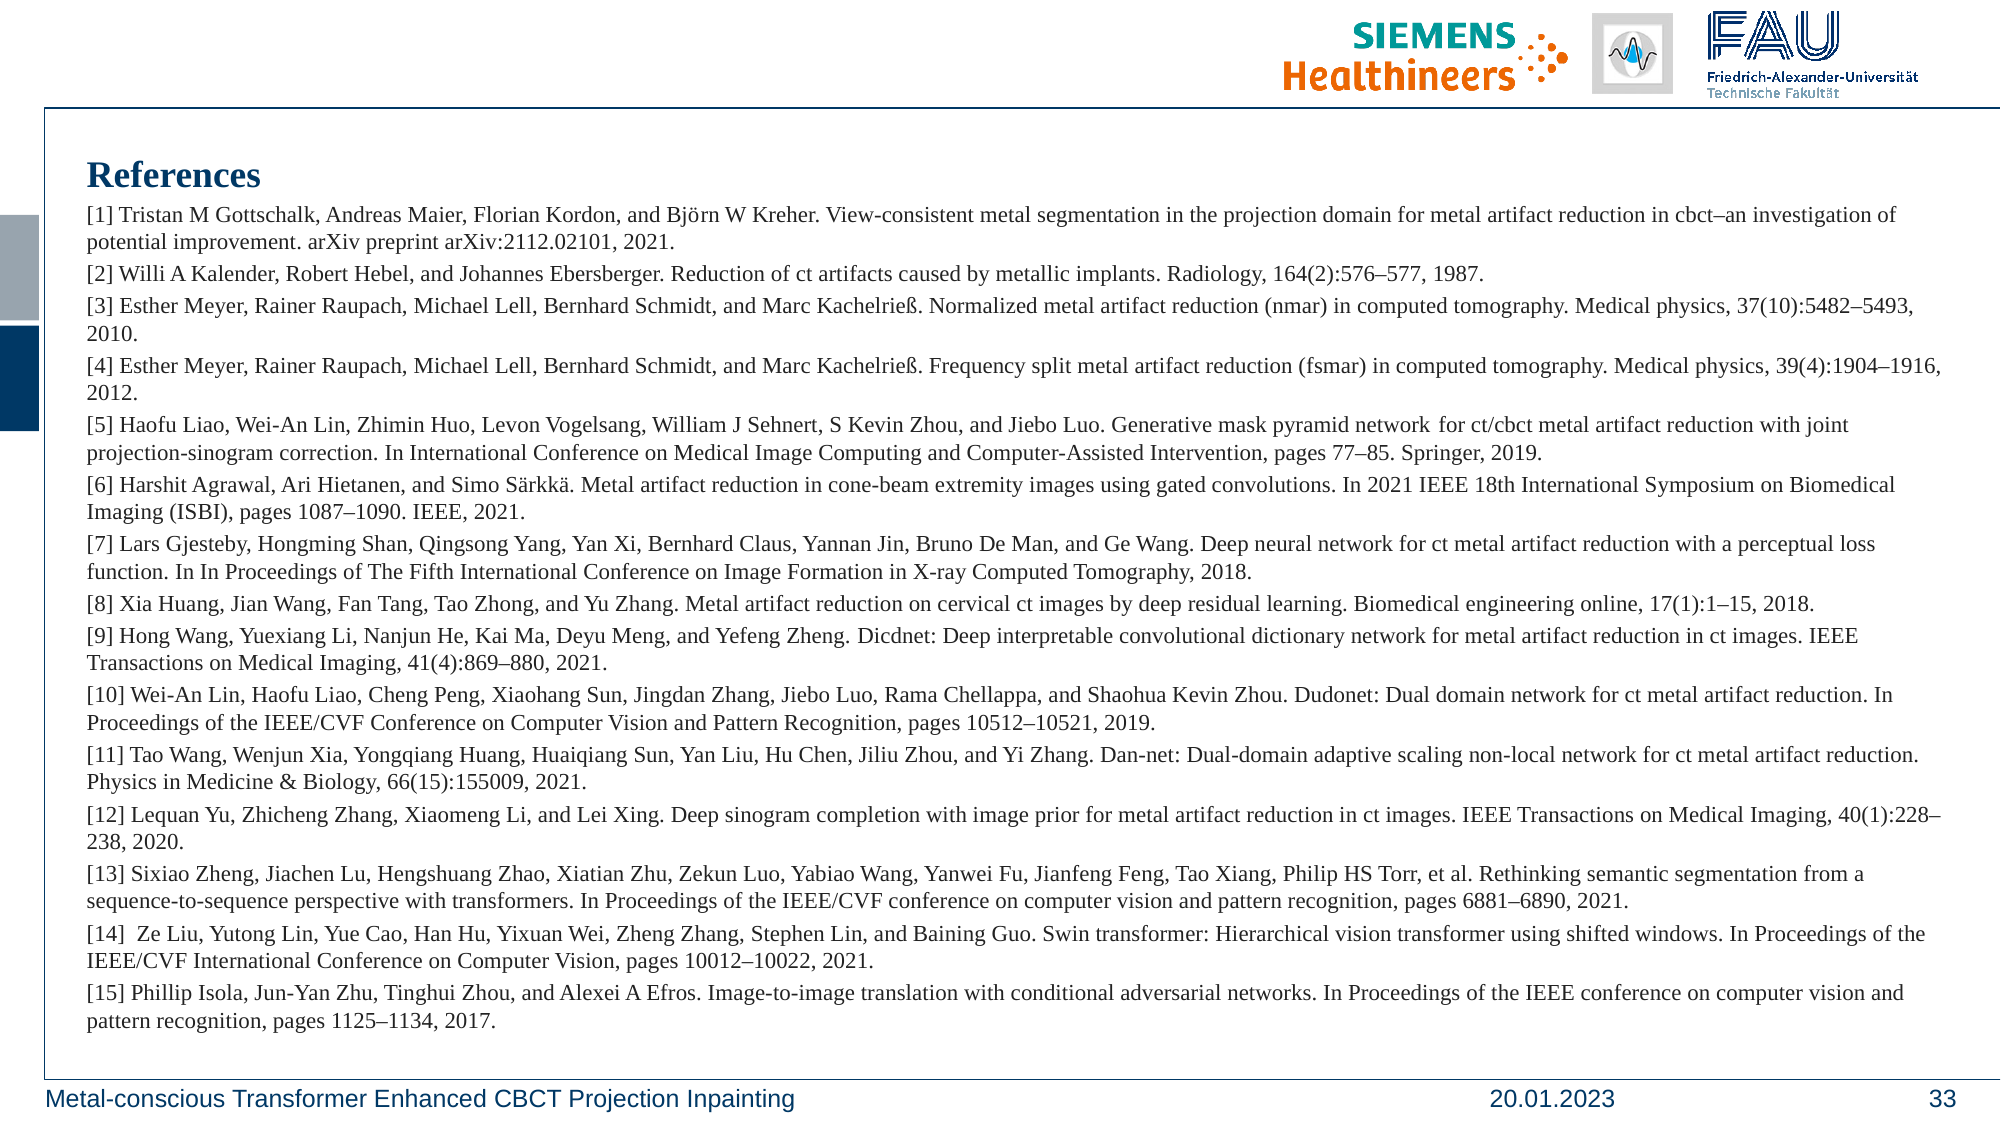

References
[1] Tristan M Gottschalk, Andreas Maier, Florian Kordon, and Björn W Kreher. View-consistent metal segmentation in the projection domain for metal artifact reduction in cbct–an investigation of potential improvement. arXiv preprint arXiv:2112.02101, 2021.
[2] Willi A Kalender, Robert Hebel, and Johannes Ebersberger. Reduction of ct artifacts caused by metallic implants. Radiology, 164(2):576–577, 1987.
[3] Esther Meyer, Rainer Raupach, Michael Lell, Bernhard Schmidt, and Marc Kachelrieß. Normalized metal artifact reduction (nmar) in computed tomography. Medical physics, 37(10):5482–5493, 2010.
[4] Esther Meyer, Rainer Raupach, Michael Lell, Bernhard Schmidt, and Marc Kachelrieß. Frequency split metal artifact reduction (fsmar) in computed tomography. Medical physics, 39(4):1904–1916, 2012.
[5] Haofu Liao, Wei-An Lin, Zhimin Huo, Levon Vogelsang, William J Sehnert, S Kevin Zhou, and Jiebo Luo. Generative mask pyramid network for ct/cbct metal artifact reduction with joint projection-sinogram correction. In International Conference on Medical Image Computing and Computer-Assisted Intervention, pages 77–85. Springer, 2019.
[6] Harshit Agrawal, Ari Hietanen, and Simo Särkkä. Metal artifact reduction in cone-beam extremity images using gated convolutions. In 2021 IEEE 18th International Symposium on Biomedical Imaging (ISBI), pages 1087–1090. IEEE, 2021.
[7] Lars Gjesteby, Hongming Shan, Qingsong Yang, Yan Xi, Bernhard Claus, Yannan Jin, Bruno De Man, and Ge Wang. Deep neural network for ct metal artifact reduction with a perceptual loss function. In In Proceedings of The Fifth International Conference on Image Formation in X-ray Computed Tomography, 2018.
[8] Xia Huang, Jian Wang, Fan Tang, Tao Zhong, and Yu Zhang. Metal artifact reduction on cervical ct images by deep residual learning. Biomedical engineering online, 17(1):1–15, 2018.
[9] Hong Wang, Yuexiang Li, Nanjun He, Kai Ma, Deyu Meng, and Yefeng Zheng. Dicdnet: Deep interpretable convolutional dictionary network for metal artifact reduction in ct images. IEEE Transactions on Medical Imaging, 41(4):869–880, 2021.
[10] Wei-An Lin, Haofu Liao, Cheng Peng, Xiaohang Sun, Jingdan Zhang, Jiebo Luo, Rama Chellappa, and Shaohua Kevin Zhou. Dudonet: Dual domain network for ct metal artifact reduction. In Proceedings of the IEEE/CVF Conference on Computer Vision and Pattern Recognition, pages 10512–10521, 2019.
[11] Tao Wang, Wenjun Xia, Yongqiang Huang, Huaiqiang Sun, Yan Liu, Hu Chen, Jiliu Zhou, and Yi Zhang. Dan-net: Dual-domain adaptive scaling non-local network for ct metal artifact reduction. Physics in Medicine & Biology, 66(15):155009, 2021.
[12] Lequan Yu, Zhicheng Zhang, Xiaomeng Li, and Lei Xing. Deep sinogram completion with image prior for metal artifact reduction in ct images. IEEE Transactions on Medical Imaging, 40(1):228–238, 2020.
[13] Sixiao Zheng, Jiachen Lu, Hengshuang Zhao, Xiatian Zhu, Zekun Luo, Yabiao Wang, Yanwei Fu, Jianfeng Feng, Tao Xiang, Philip HS Torr, et al. Rethinking semantic segmentation from a sequence-to-sequence perspective with transformers. In Proceedings of the IEEE/CVF conference on computer vision and pattern recognition, pages 6881–6890, 2021.
[14]  Ze Liu, Yutong Lin, Yue Cao, Han Hu, Yixuan Wei, Zheng Zhang, Stephen Lin, and Baining Guo. Swin transformer: Hierarchical vision transformer using shifted windows. In Proceedings of the IEEE/CVF International Conference on Computer Vision, pages 10012–10022, 2021.
[15] Phillip Isola, Jun-Yan Zhu, Tinghui Zhou, and Alexei A Efros. Image-to-image translation with conditional adversarial networks. In Proceedings of the IEEE conference on computer vision and pattern recognition, pages 1125–1134, 2017.

20.01.2023
33
Metal-conscious Transformer Enhanced CBCT Projection Inpainting